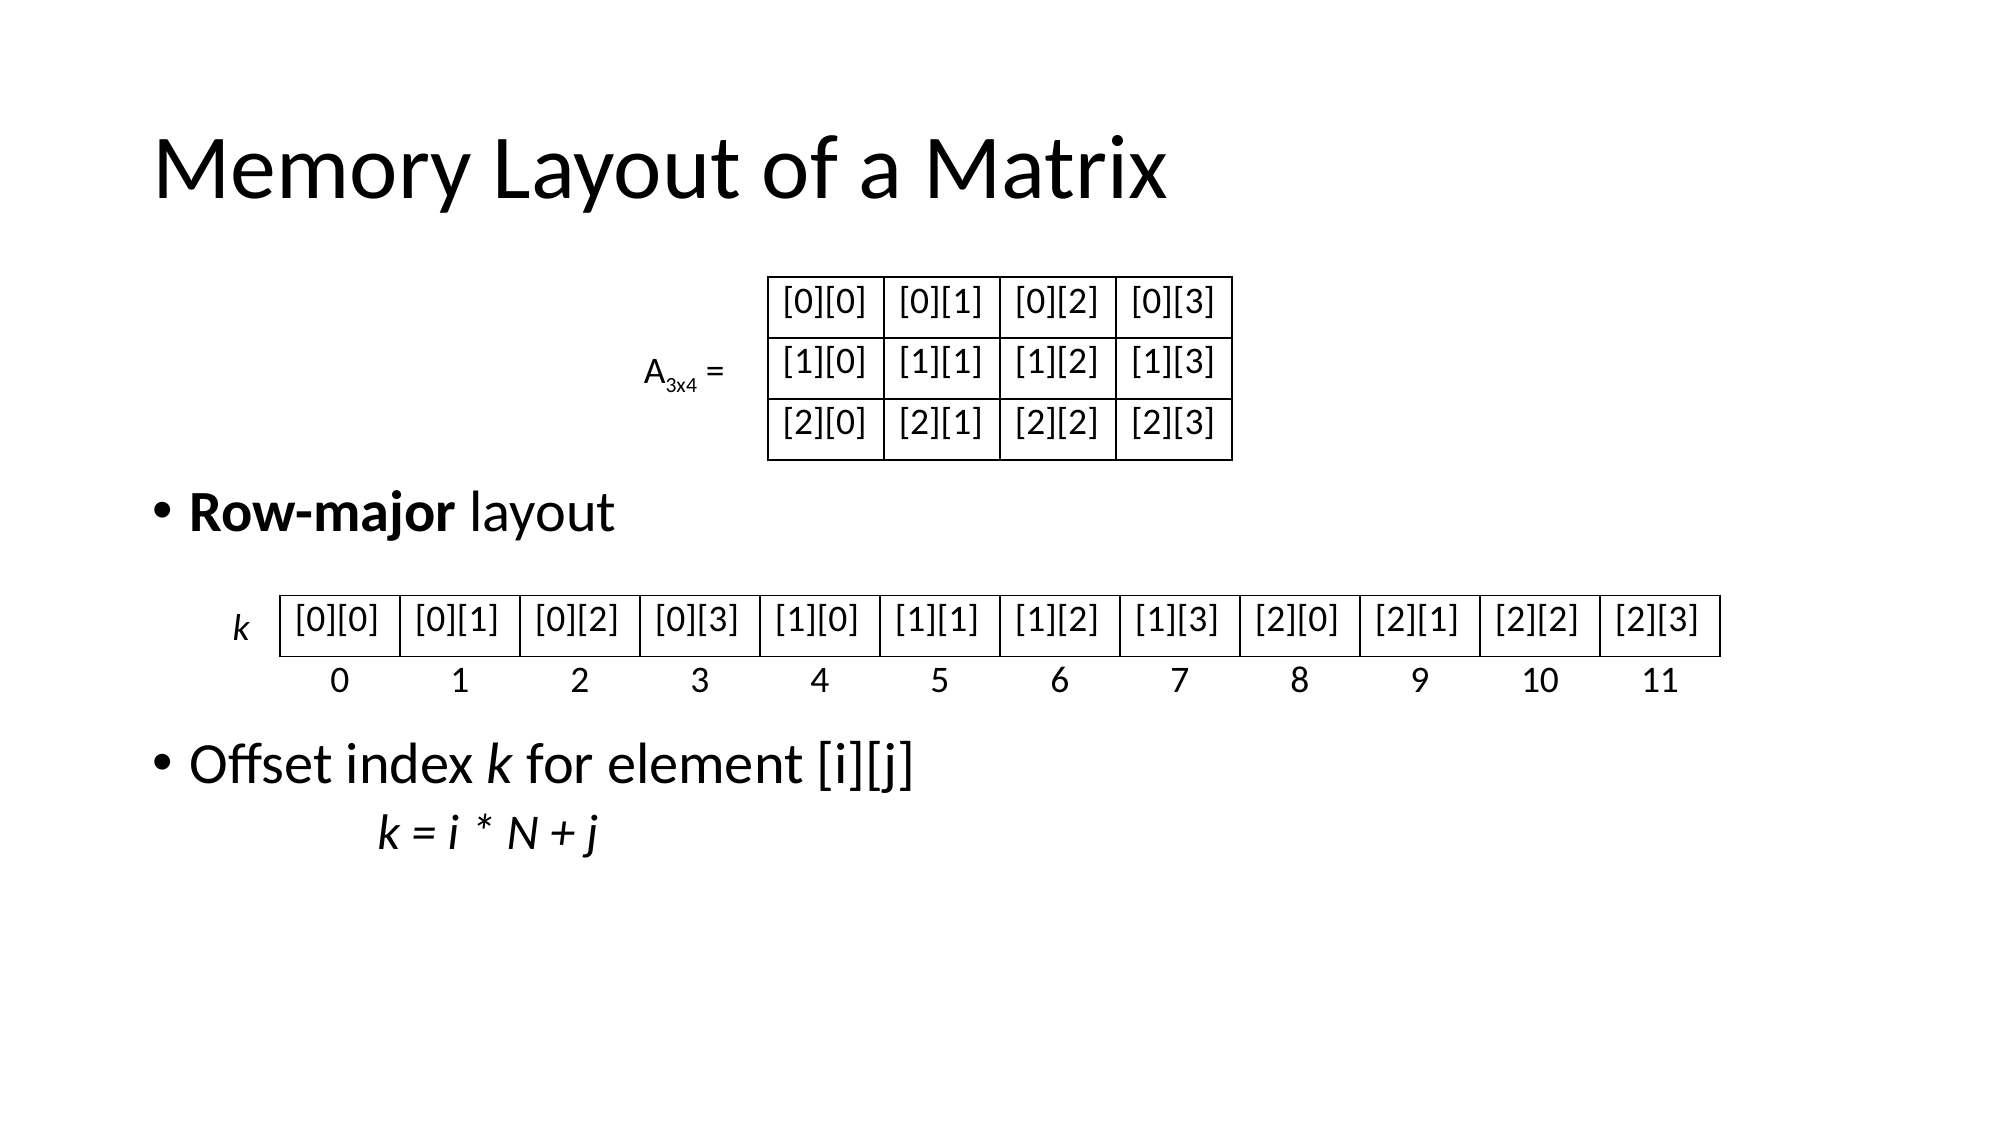

# Memory Layout of a Matrix
| [0][0] | [0][1] | [0][2] | [0][3] |
| --- | --- | --- | --- |
| [1][0] | [1][1] | [1][2] | [1][3] |
| [2][0] | [2][1] | [2][2] | [2][3] |

Row-major layout

Offset index k for element [i][j]
	k = i * N + j
A3x4 =
| [0][0] | [0][1] | [0][2] | [0][3] | [1][0] | [1][1] | [1][2] | [1][3] | [2][0] | [2][1] | [2][2] | [2][3] |
| --- | --- | --- | --- | --- | --- | --- | --- | --- | --- | --- | --- |
k
| 0 | 1 | 2 | 3 | 4 | 5 | 6 | 7 | 8 | 9 | 10 | 11 |
| --- | --- | --- | --- | --- | --- | --- | --- | --- | --- | --- | --- |